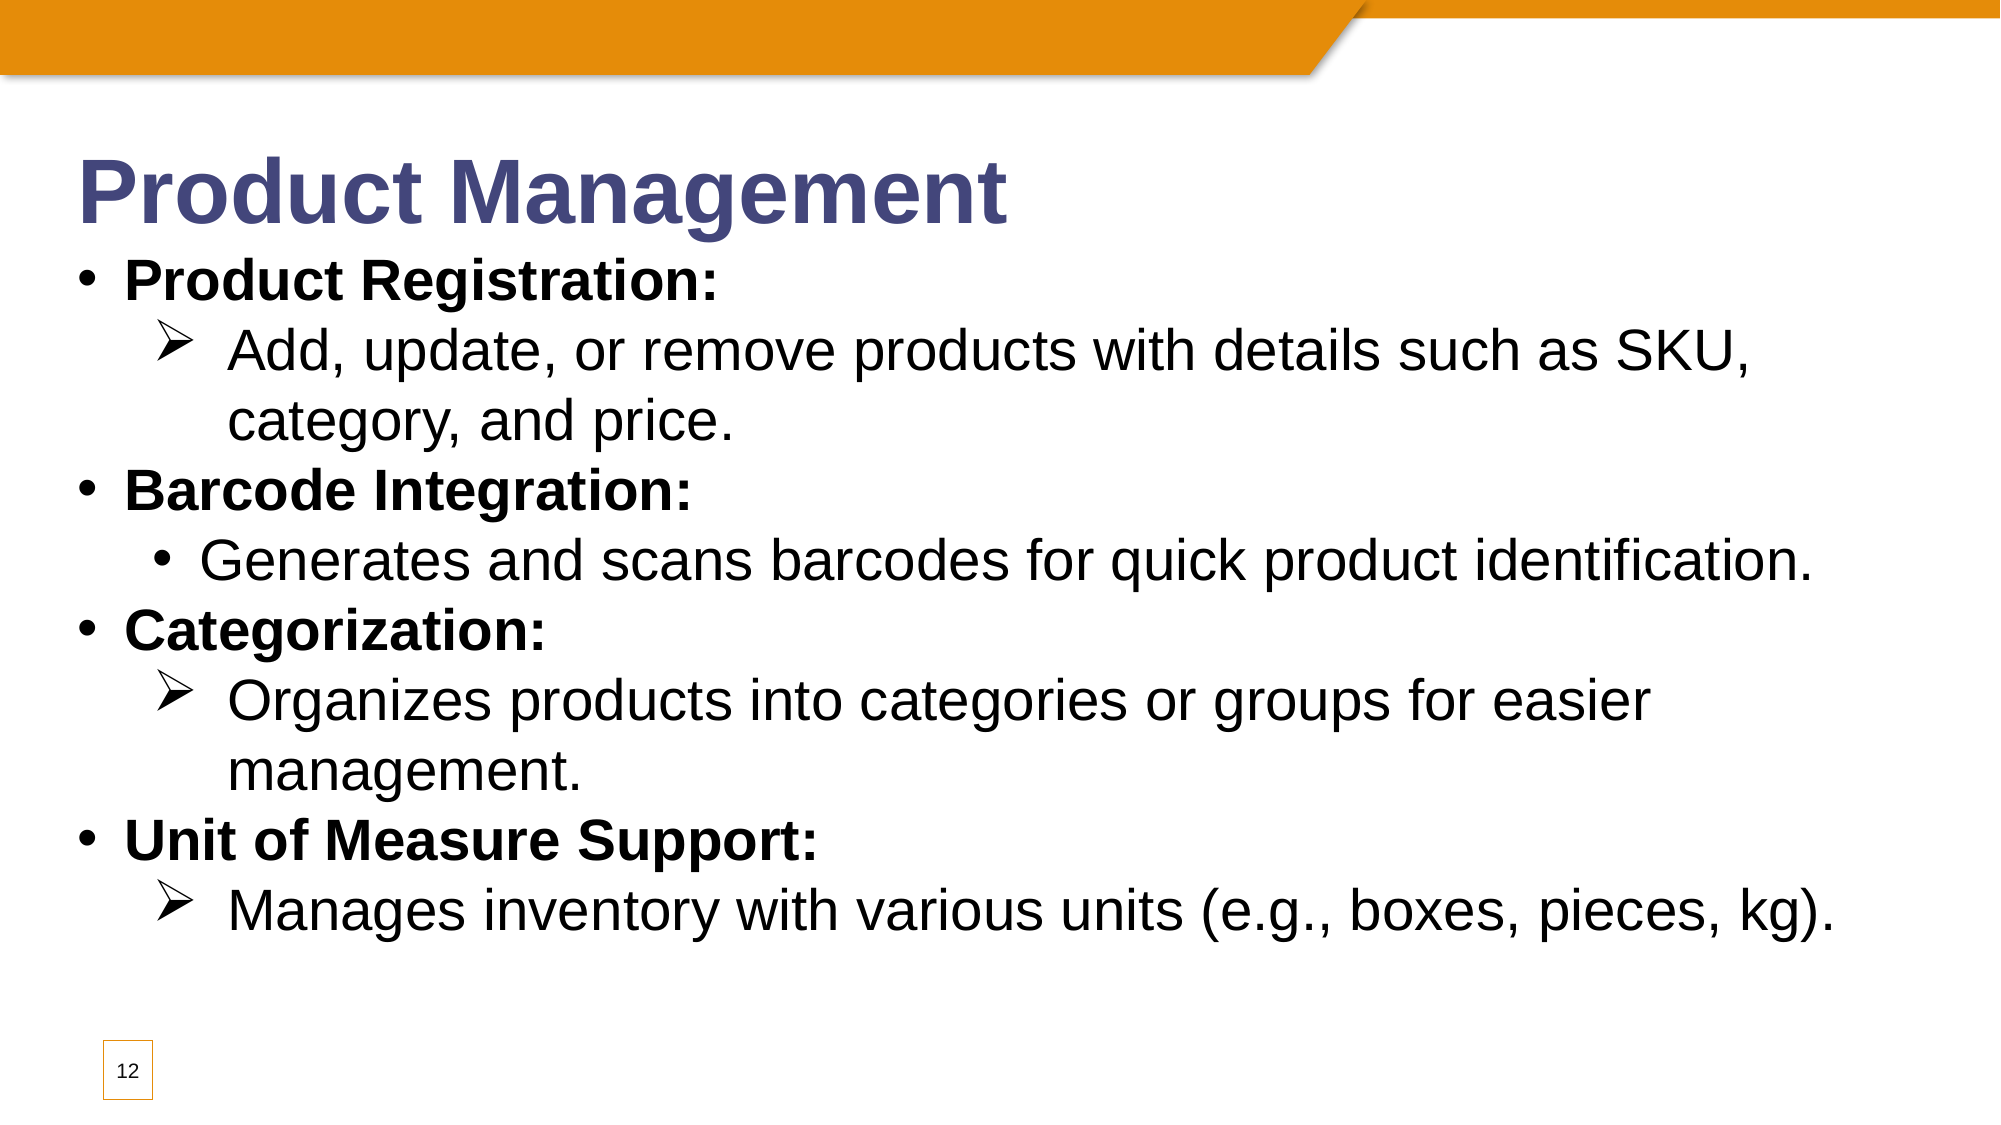

Product Management
Product Registration:
Add, update, or remove products with details such as SKU, category, and price.
Barcode Integration:
Generates and scans barcodes for quick product identification.
Categorization:
Organizes products into categories or groups for easier management.
Unit of Measure Support:
Manages inventory with various units (e.g., boxes, pieces, kg).

12